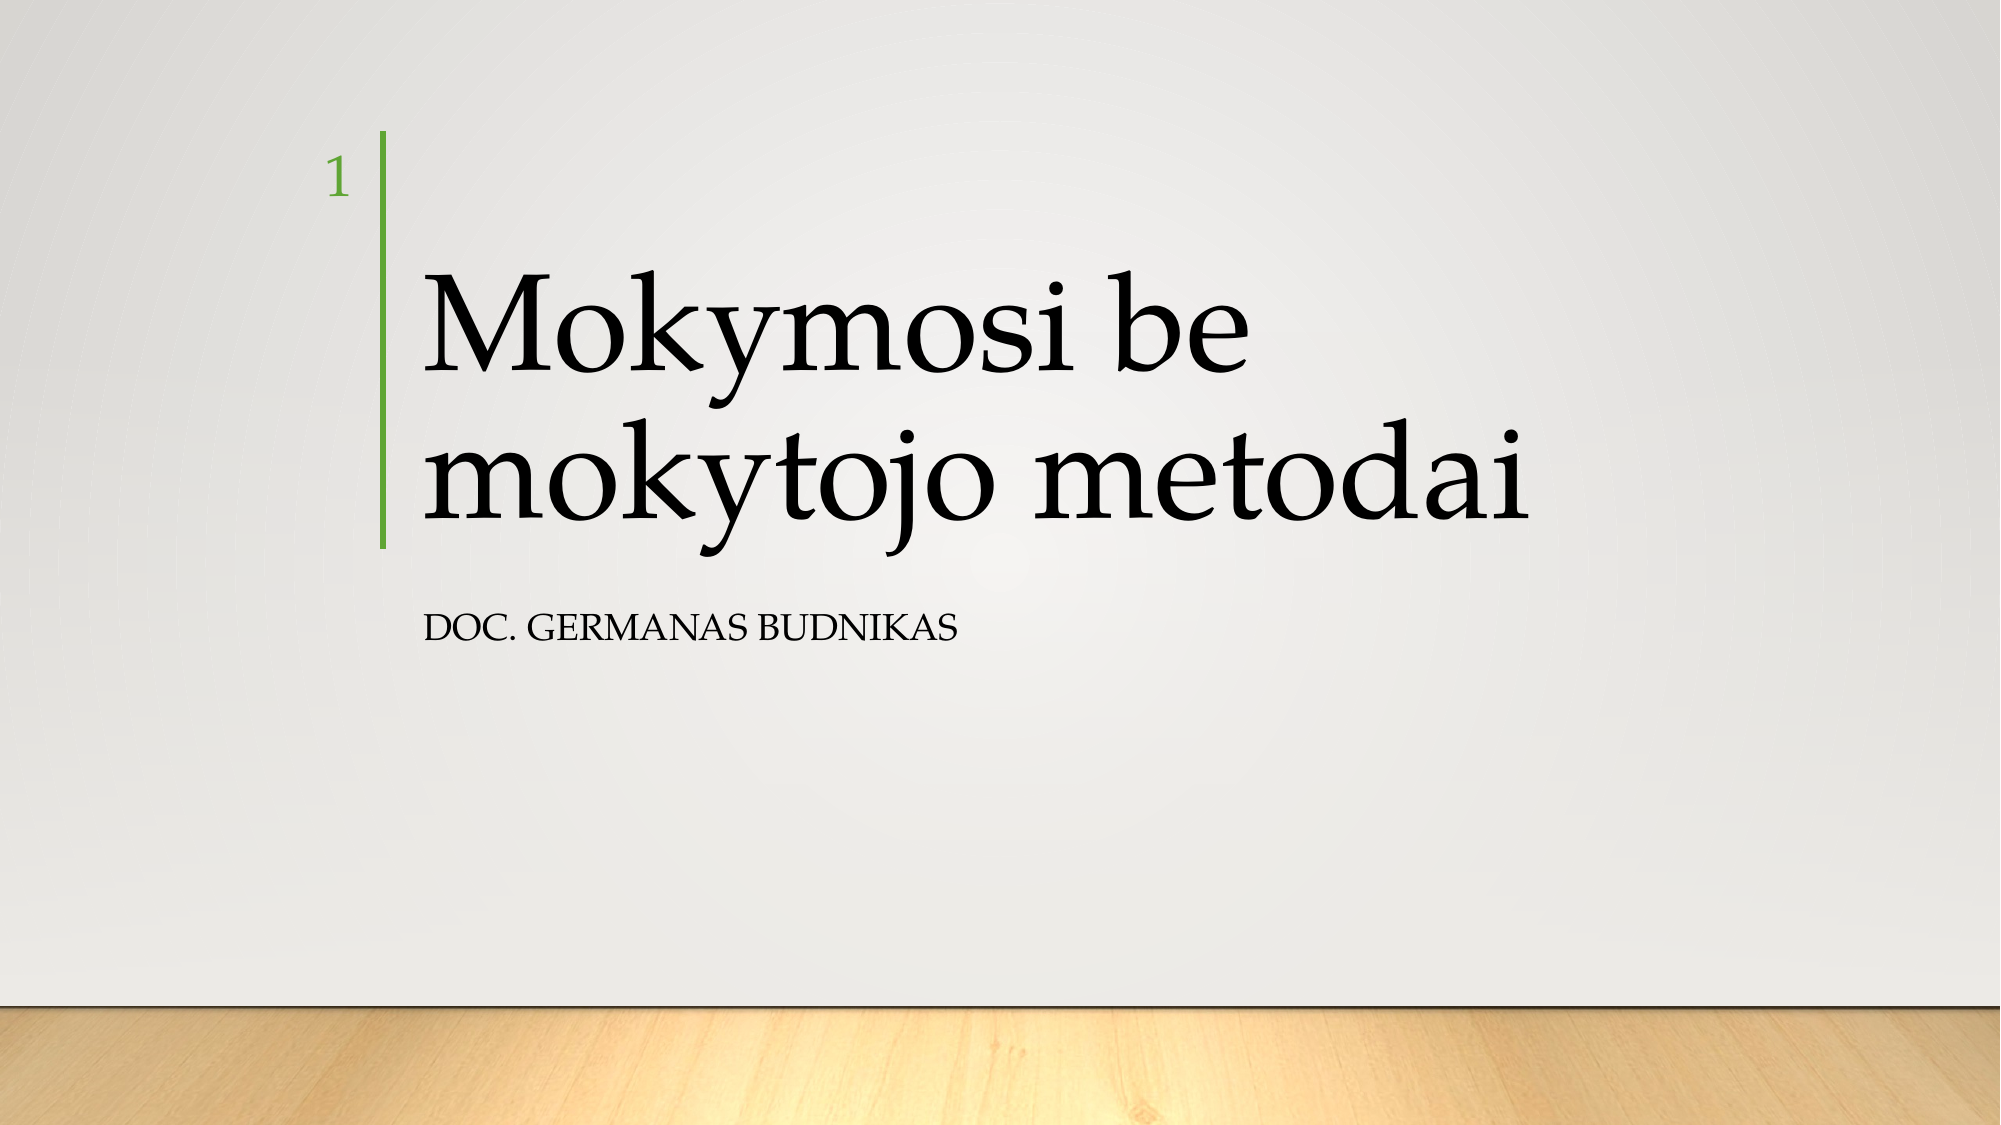

1
# Mokymosi be mokytojo metodai
Doc. Germanas Budnikas